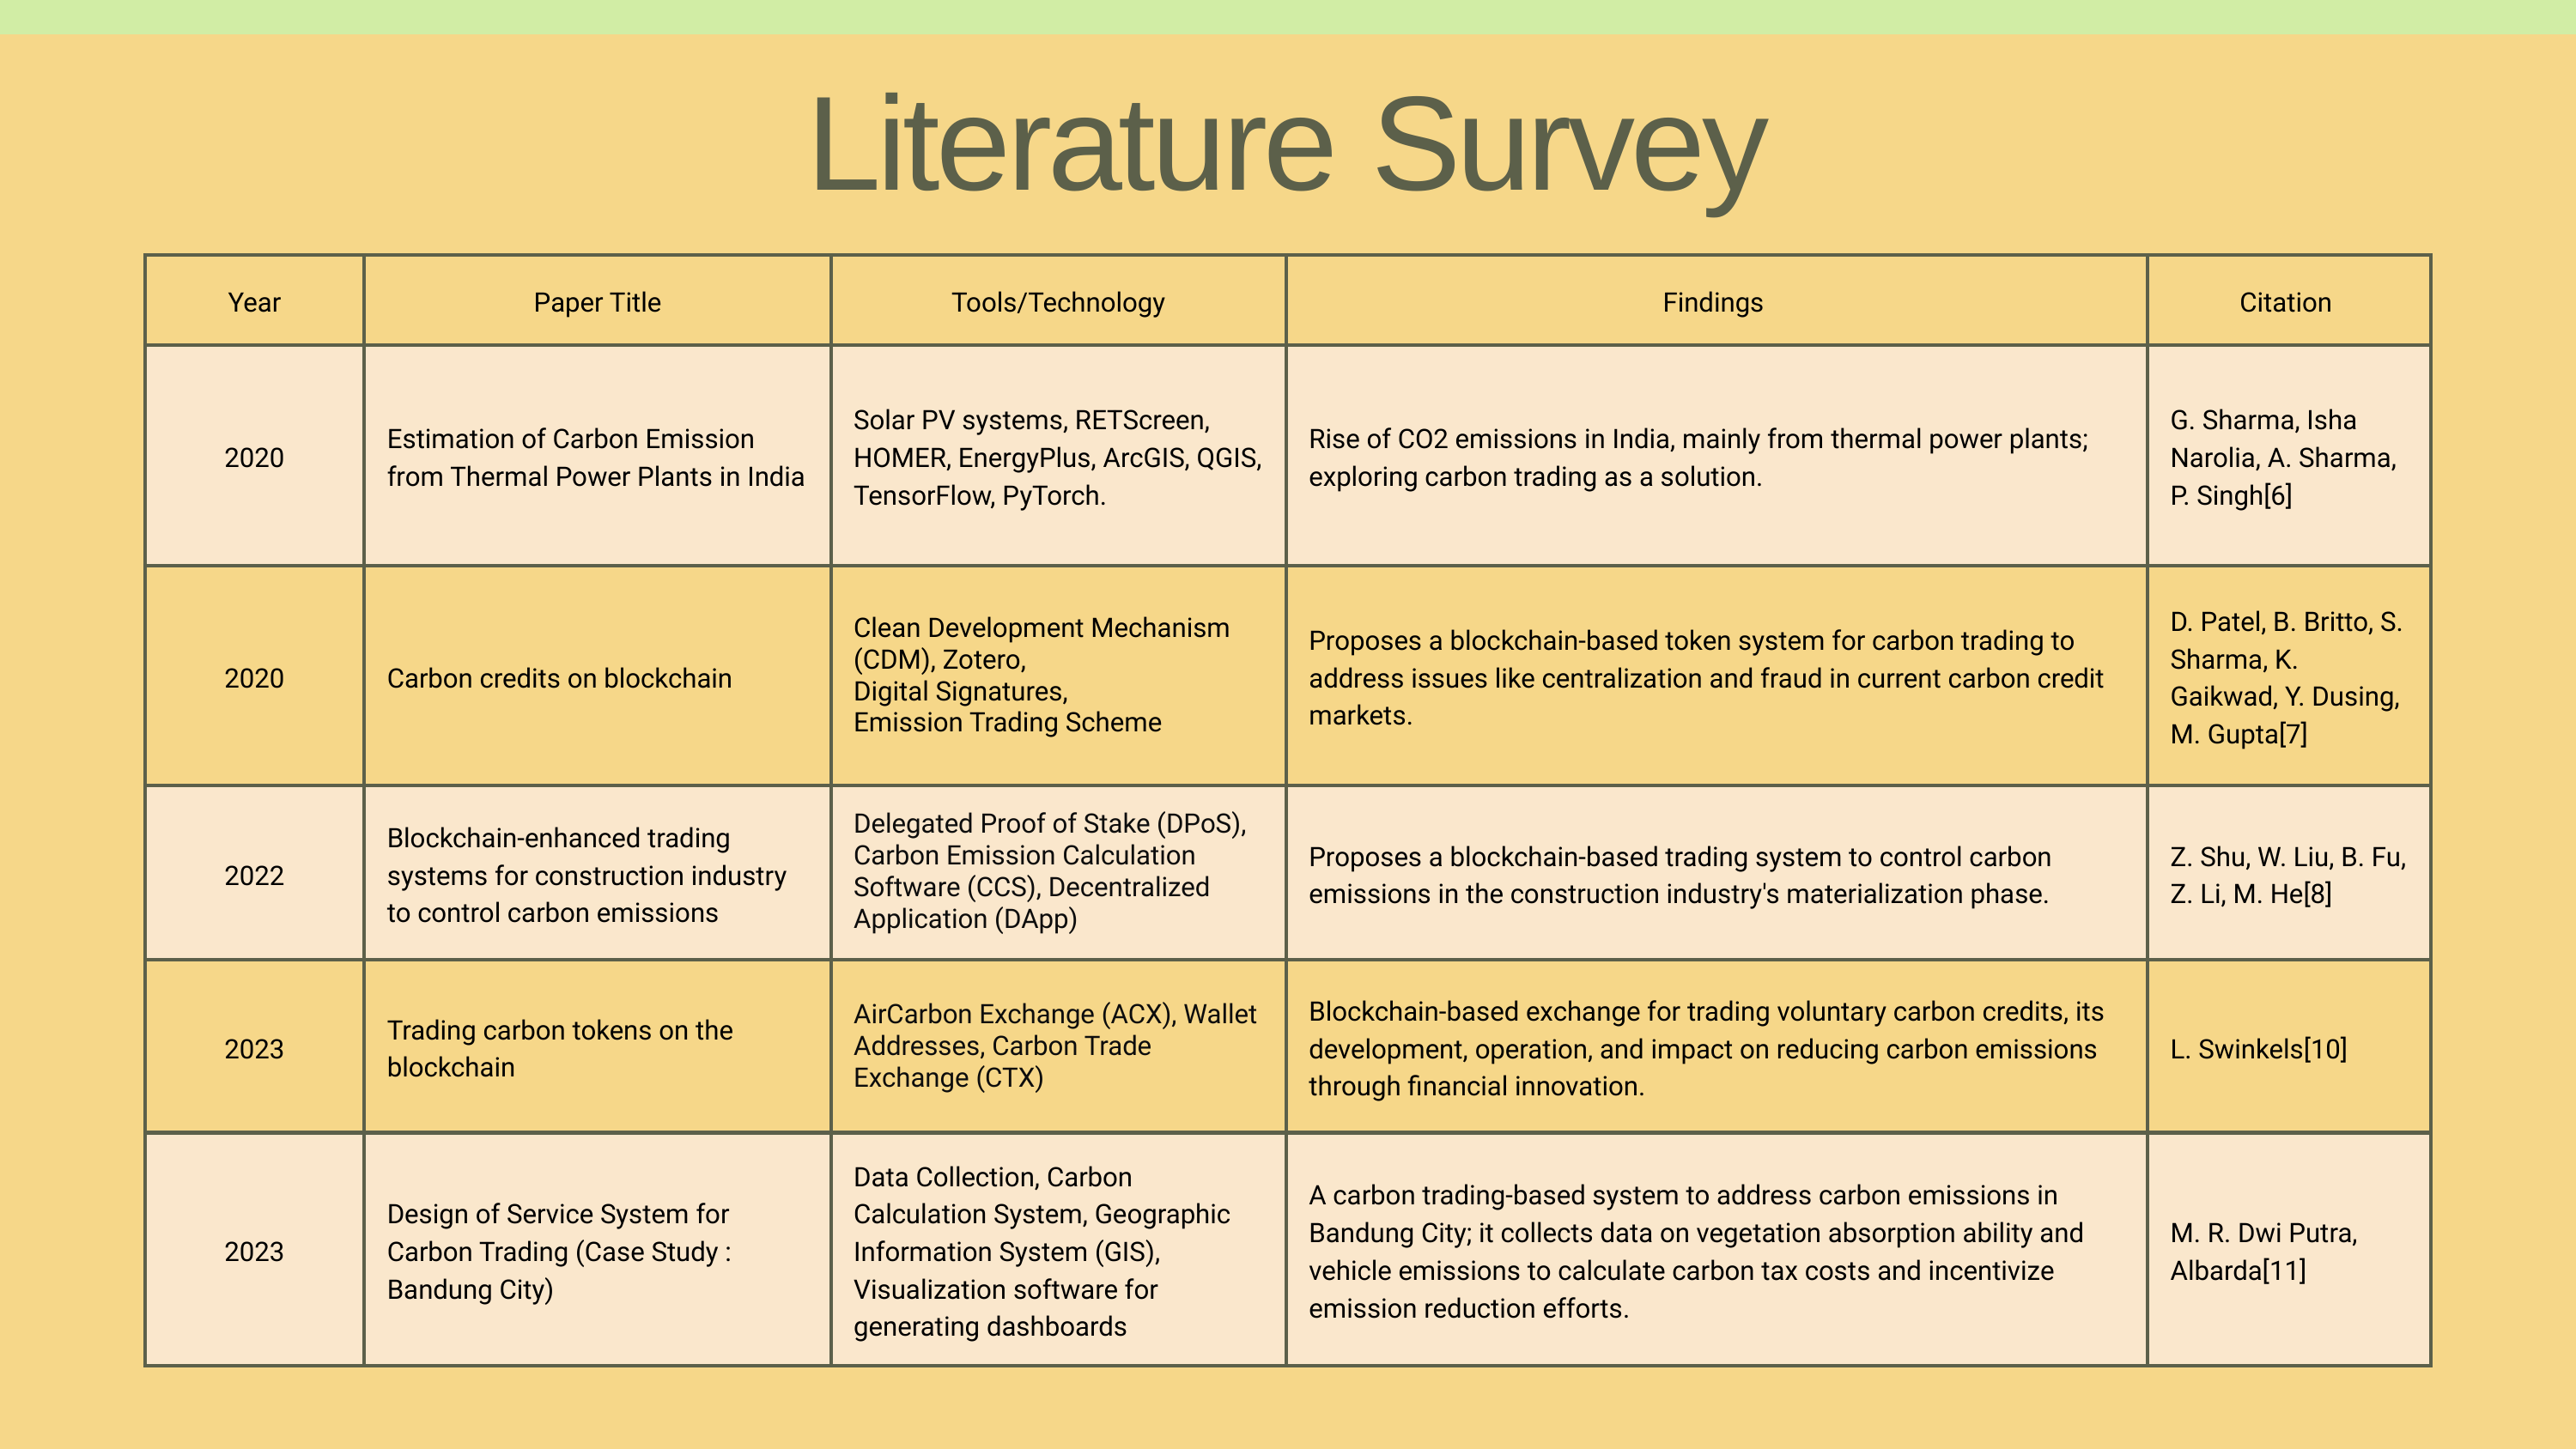

Literature Survey
| Year | Paper Title | Tools/Technology | Findings | Citation |
| --- | --- | --- | --- | --- |
| 2020 | Estimation of Carbon Emission from Thermal Power Plants in India | Solar PV systems, RETScreen, HOMER, EnergyPlus, ArcGIS, QGIS, TensorFlow, PyTorch. | Rise of CO2 emissions in India, mainly from thermal power plants; exploring carbon trading as a solution. | G. Sharma, Isha Narolia, A. Sharma, P. Singh[6] |
| 2020 | Carbon credits on blockchain | Clean Development Mechanism (CDM), Zotero, Digital Signatures, Emission Trading Scheme | Proposes a blockchain-based token system for carbon trading to address issues like centralization and fraud in current carbon credit markets. | D. Patel, B. Britto, S. Sharma, K. Gaikwad, Y. Dusing, M. Gupta[7] |
| 2022 | Blockchain-enhanced trading systems for construction industry to control carbon emissions | Delegated Proof of Stake (DPoS), Carbon Emission Calculation Software (CCS), Decentralized Application (DApp) | Proposes a blockchain-based trading system to control carbon emissions in the construction industry's materialization phase. | Z. Shu, W. Liu, B. Fu, Z. Li, M. He[8] |
| 2023 | Trading carbon tokens on the blockchain | AirCarbon Exchange (ACX), Wallet Addresses, Carbon Trade Exchange (CTX) | Blockchain-based exchange for trading voluntary carbon credits, its development, operation, and impact on reducing carbon emissions through financial innovation. | L. Swinkels[10] |
| 2023 | Design of Service System for Carbon Trading (Case Study : Bandung City) | Data Collection, Carbon Calculation System, Geographic Information System (GIS), Visualization software for generating dashboards | A carbon trading-based system to address carbon emissions in Bandung City; it collects data on vegetation absorption ability and vehicle emissions to calculate carbon tax costs and incentivize emission reduction efforts. | M. R. Dwi Putra, Albarda[11] |